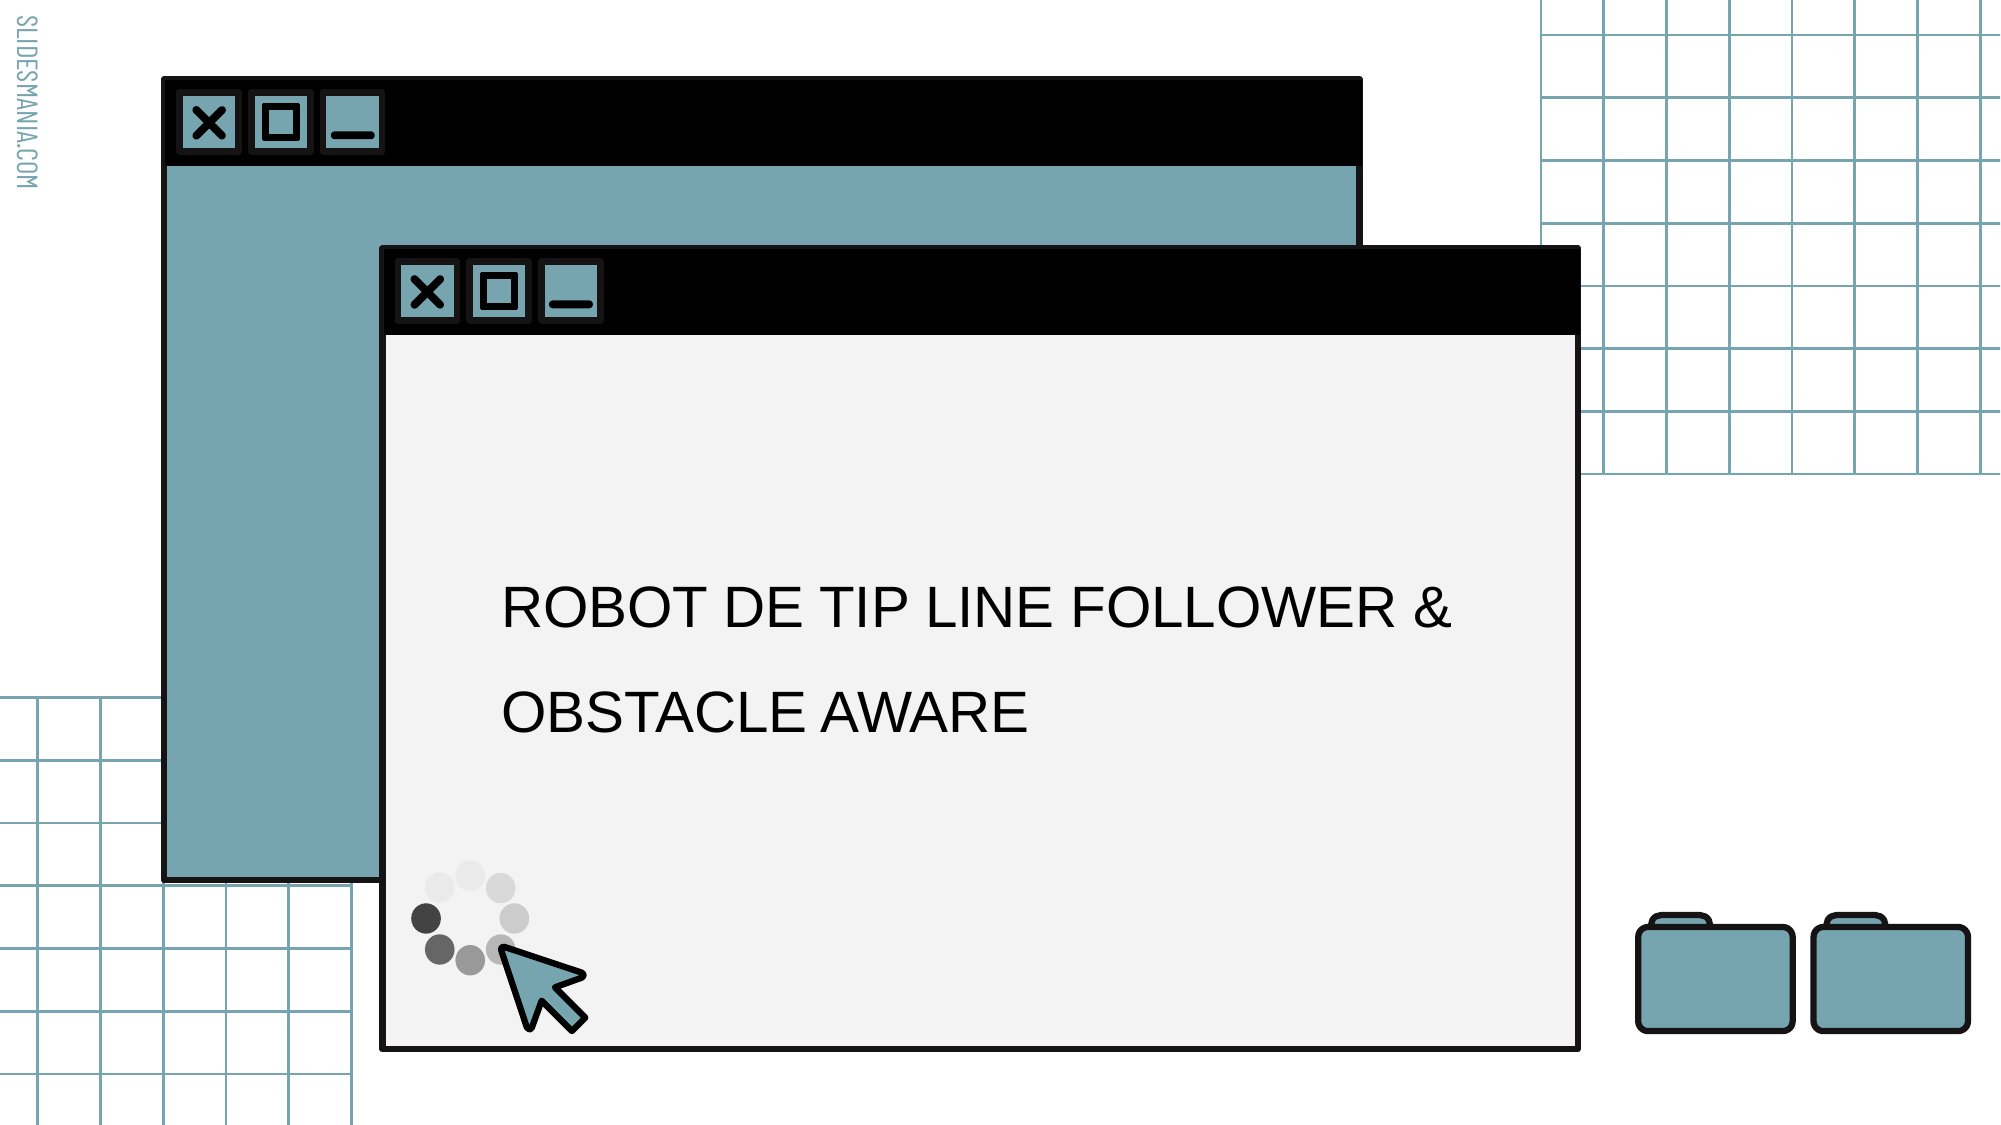

# ROBOT DE TIP LINE FOLLOWER & OBSTACLE AWARE